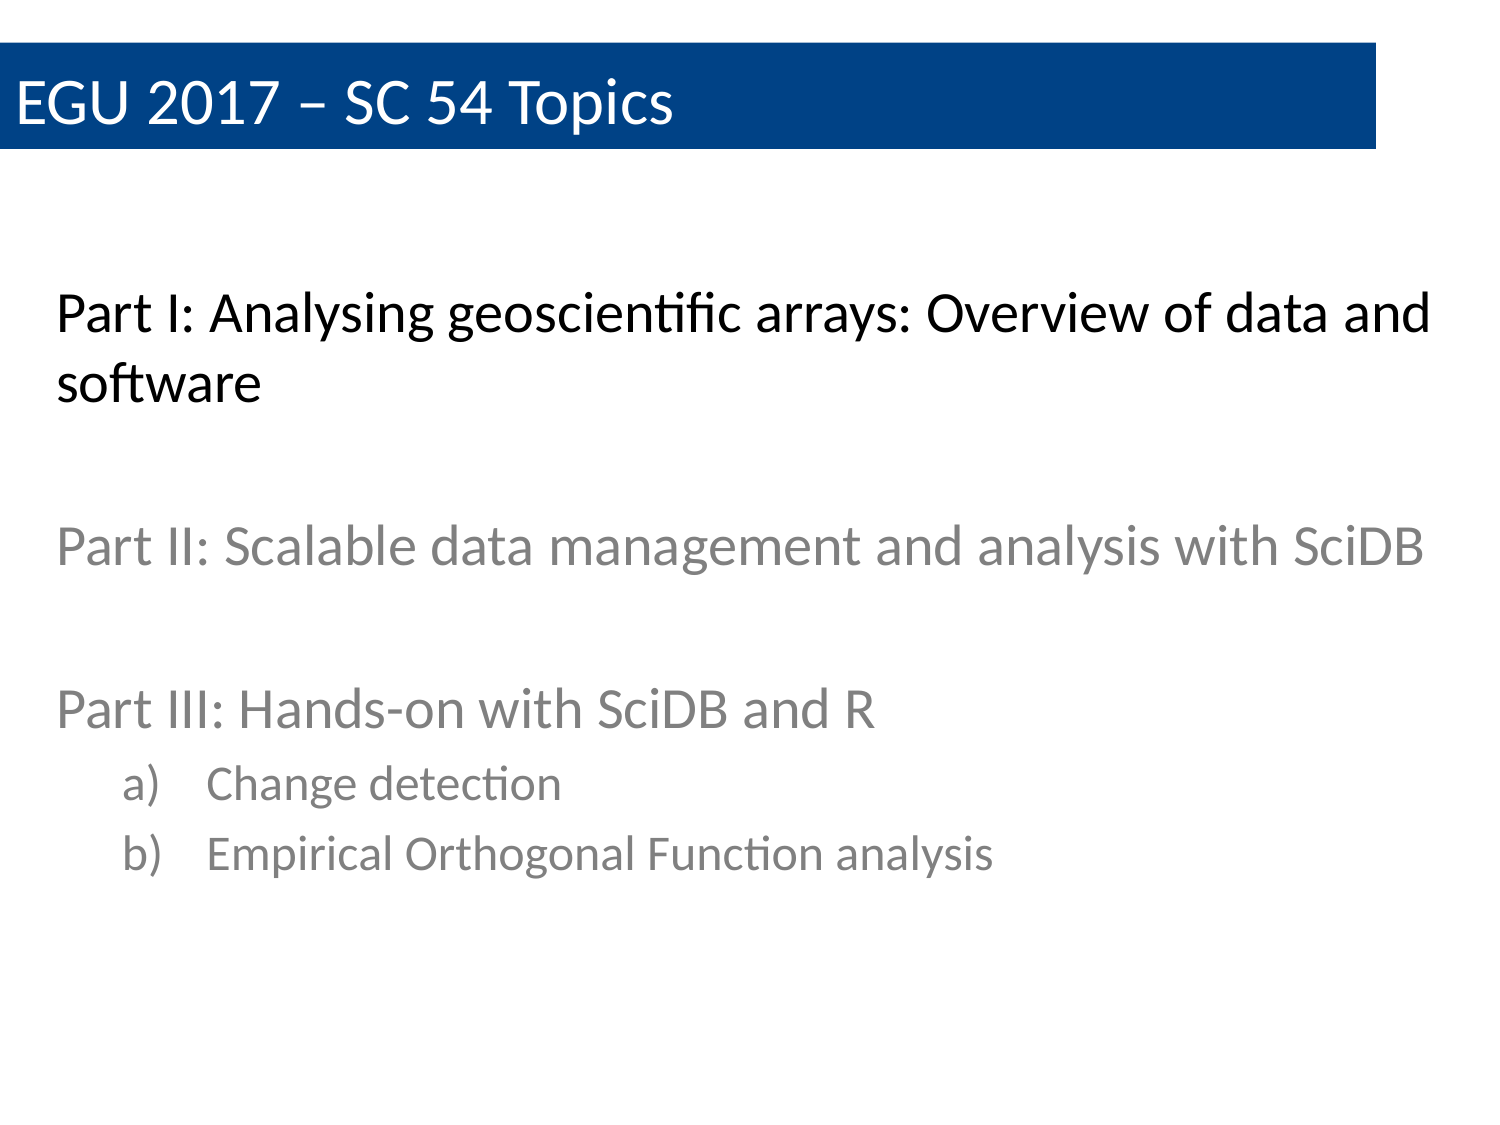

# EGU 2017 – SC 54 Topics

Part I: Analysing geoscientific arrays: Overview of data and software

Part II: Scalable data management and analysis with SciDB

Part III: Hands-on with SciDB and R
Change detection
Empirical Orthogonal Function analysis